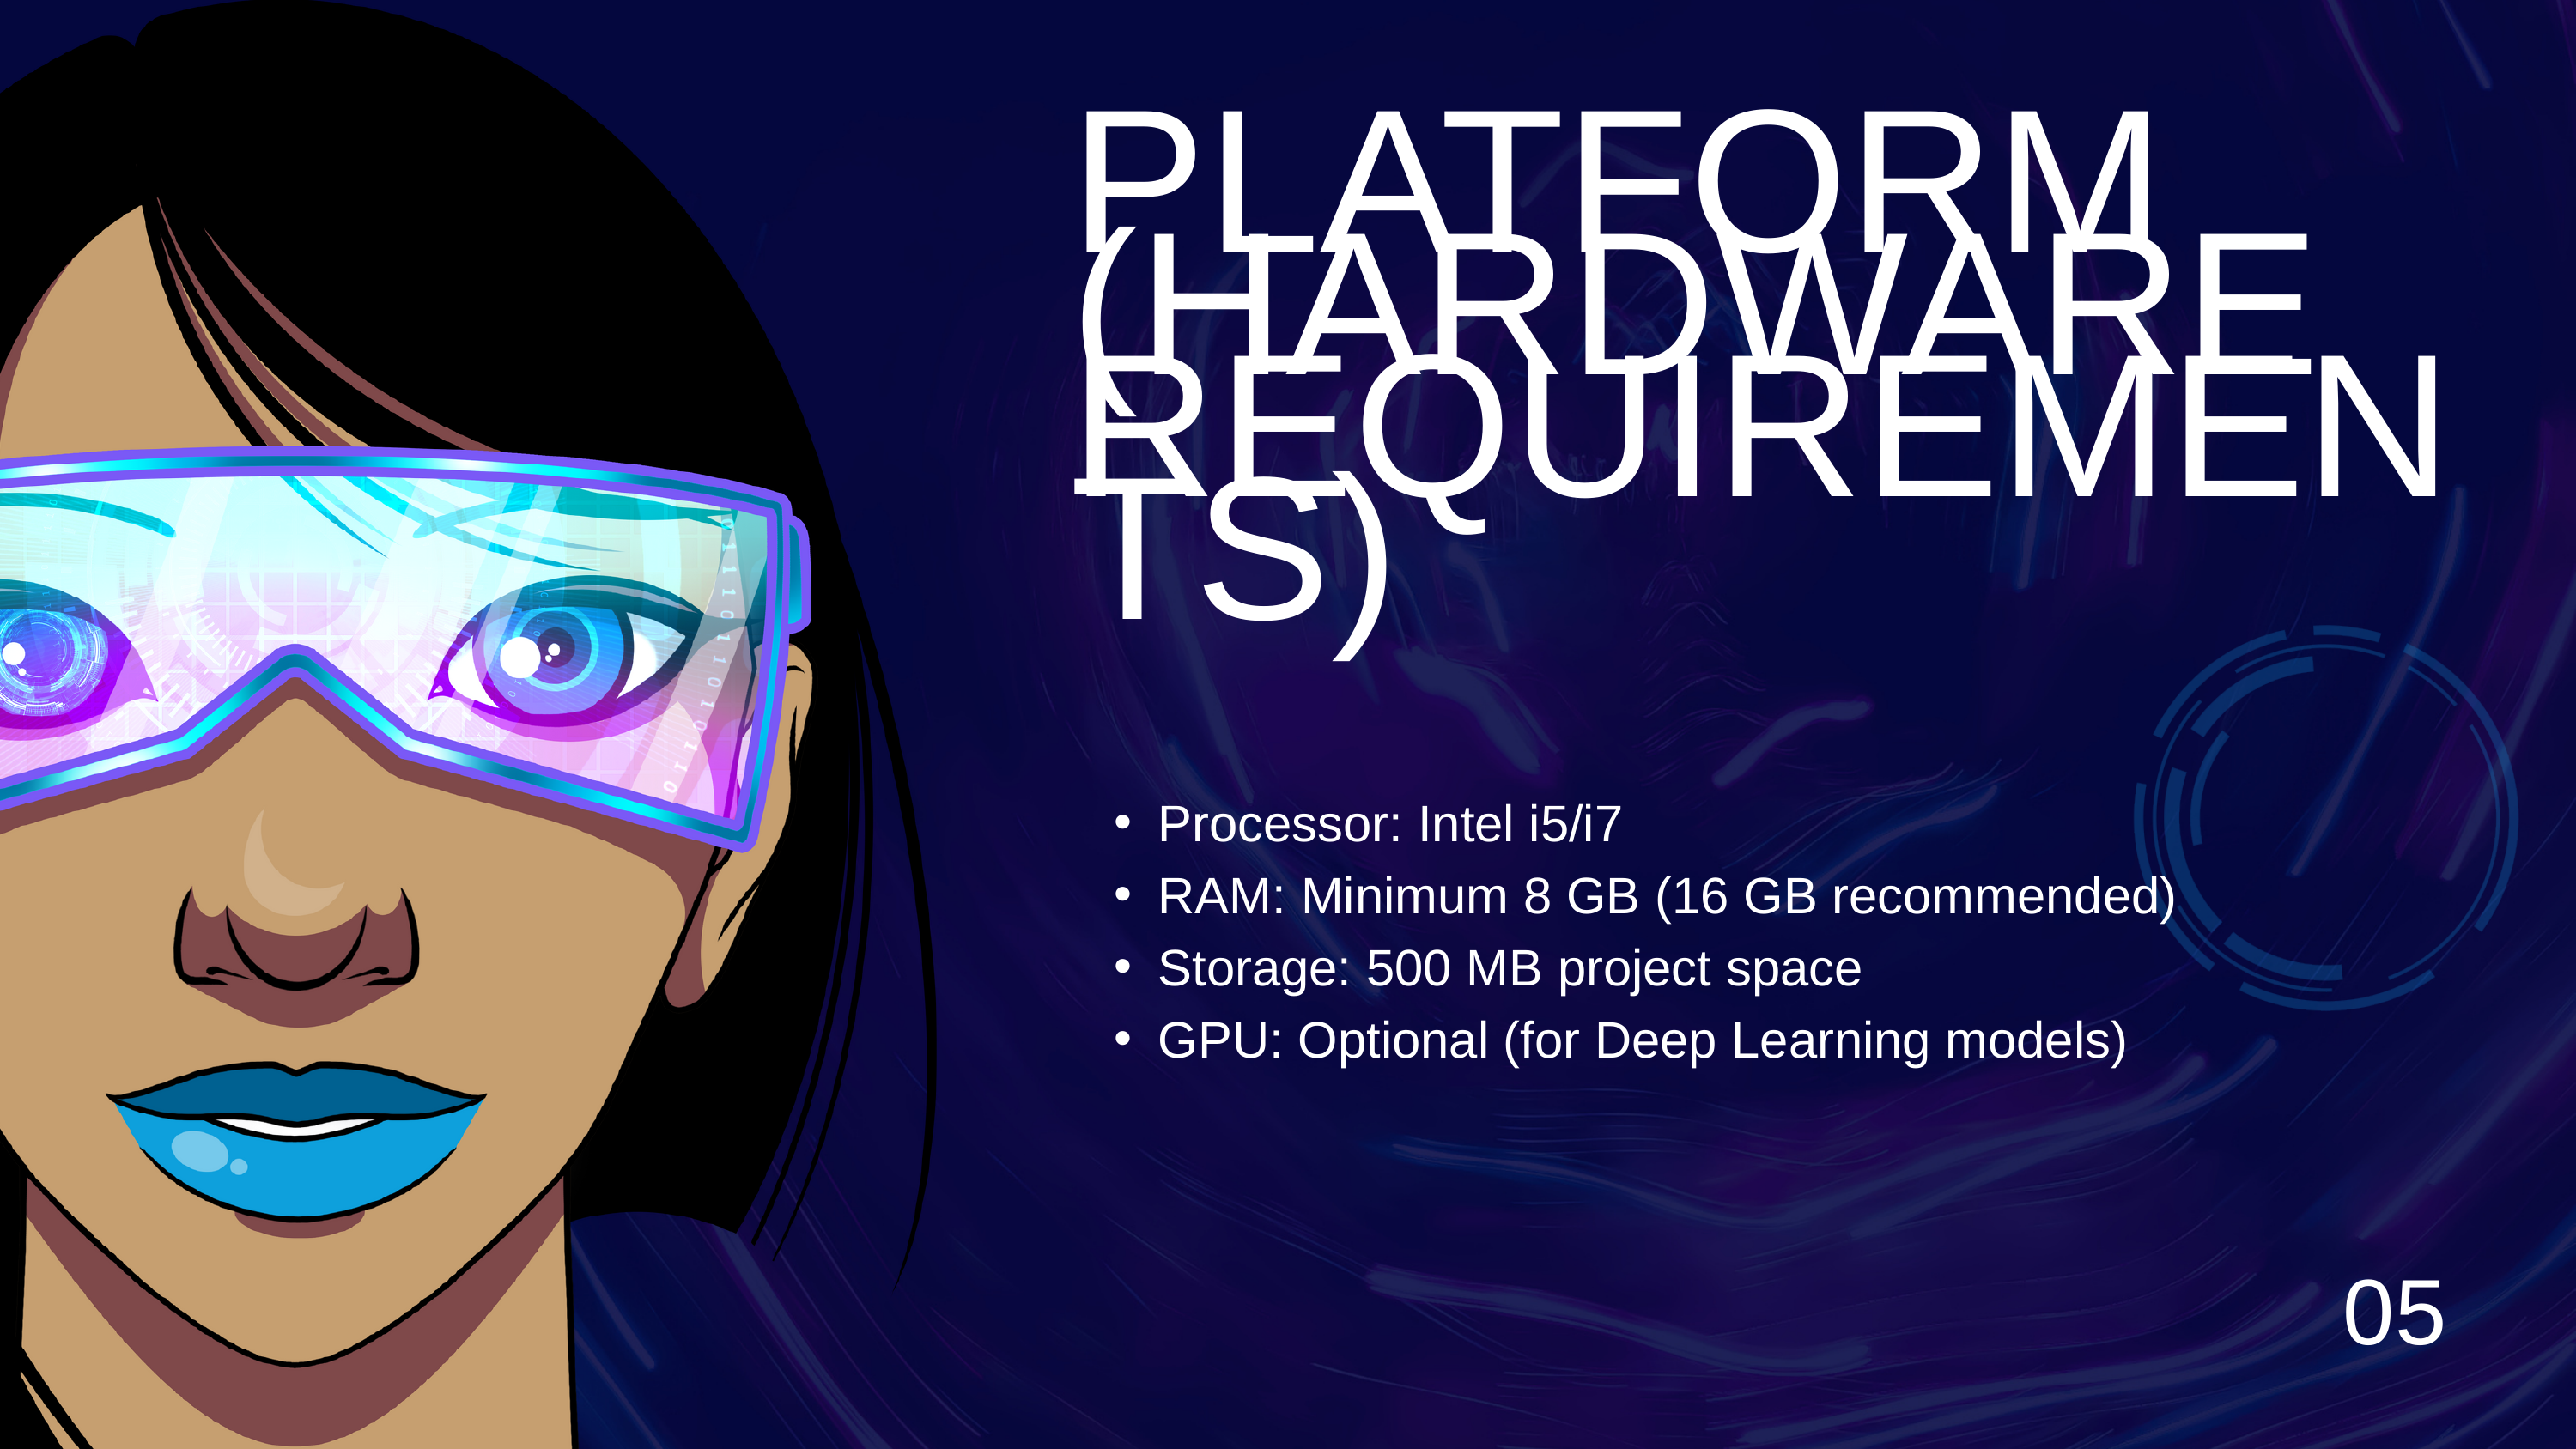

PLATFORM (HARDWARE REQUIREMENTS)

Processor: Intel i5/i7
RAM: Minimum 8 GB (16 GB recommended)
Storage: 500 MB project space
GPU: Optional (for Deep Learning models)

05